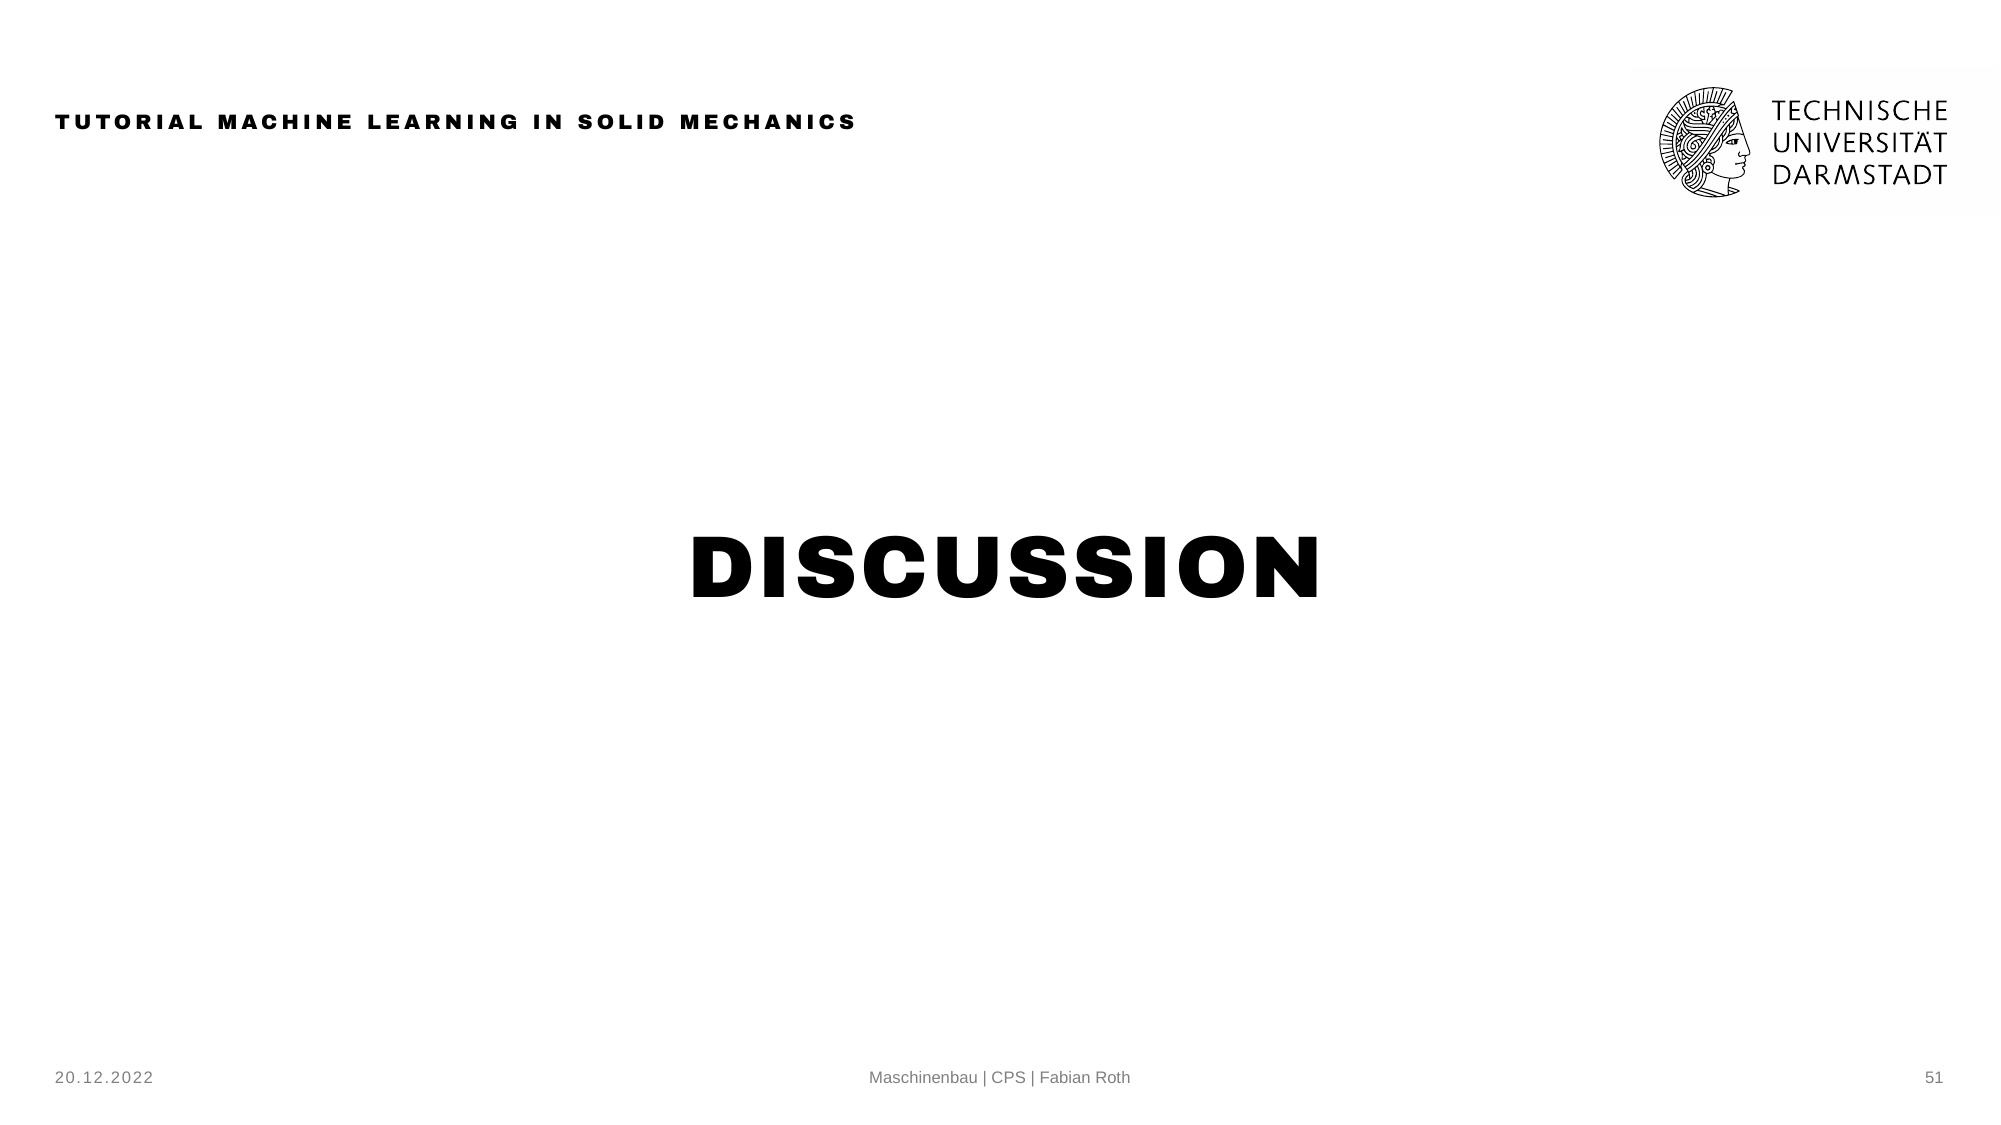

# Tutorial Machine Learning in Solid Mechanics
Discussion
20.12.2022
Maschinenbau | CPS | Fabian Roth
51